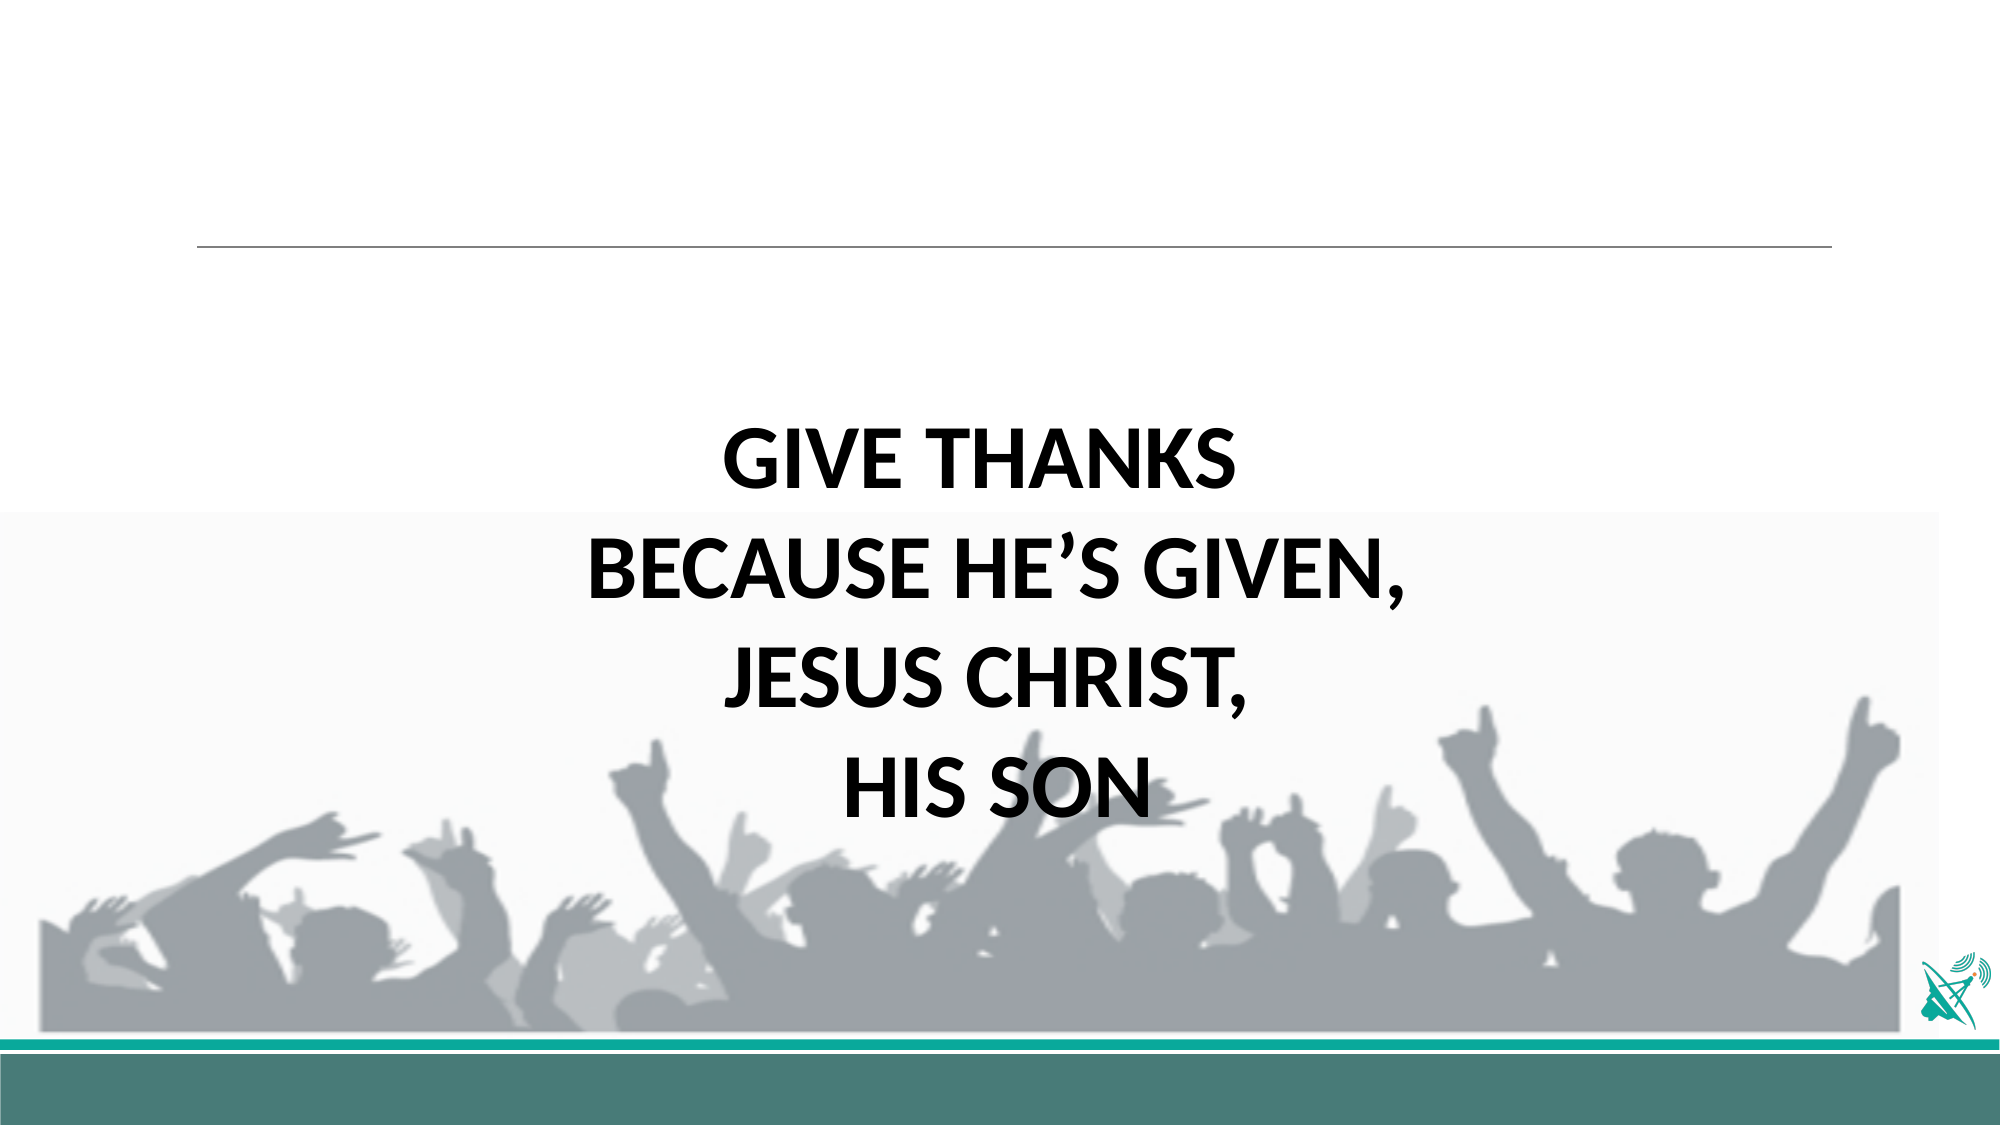

GIVE THANKS
BECAUSE HE’S GIVEN,
JESUS CHRIST,
HIS SON